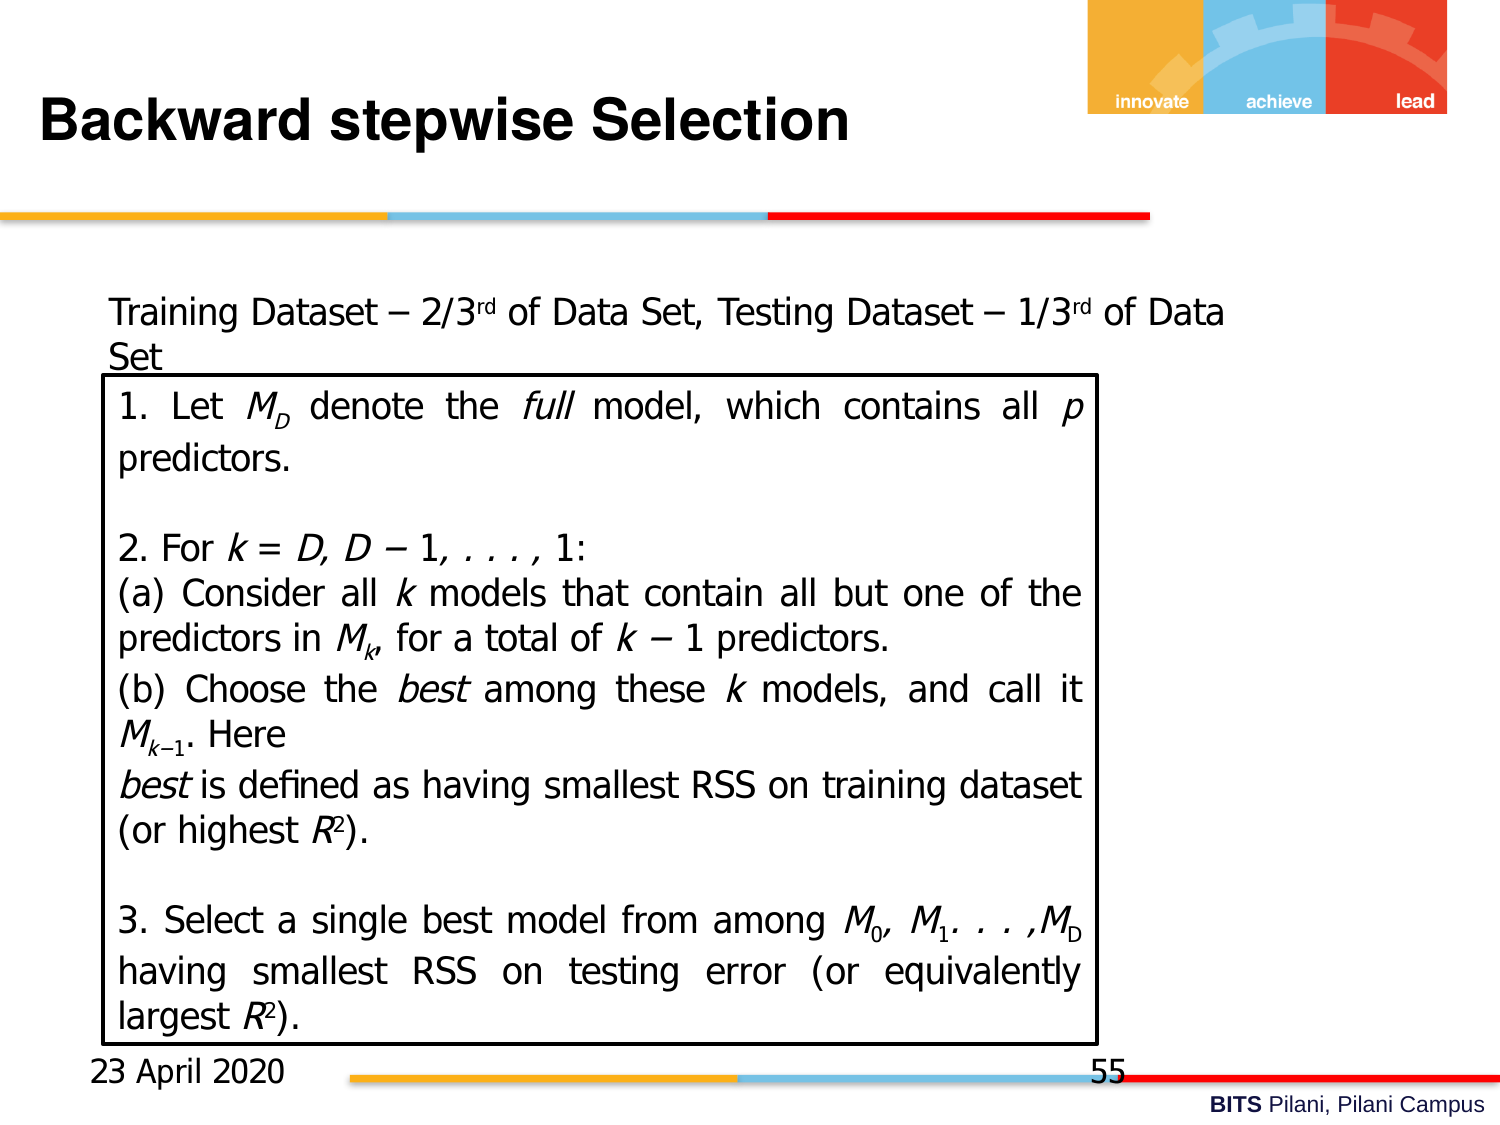

Backward stepwise Selection

Training Dataset – 2/3rd of Data Set, Testing Dataset – 1/3rd of Data Set
1. Let MD denote the full model, which contains all p predictors.

2. For k = D, D − 1, . . . , 1:
(a) Consider all k models that contain all but one of the predictors in Mk, for a total of k − 1 predictors.
(b) Choose the best among these k models, and call it Mk−1. Here
best is defined as having smallest RSS on training dataset (or highest R2).

3. Select a single best model from among M0, M1. . . ,MD having smallest RSS on testing error (or equivalently largest R2).
23 April 2020
55